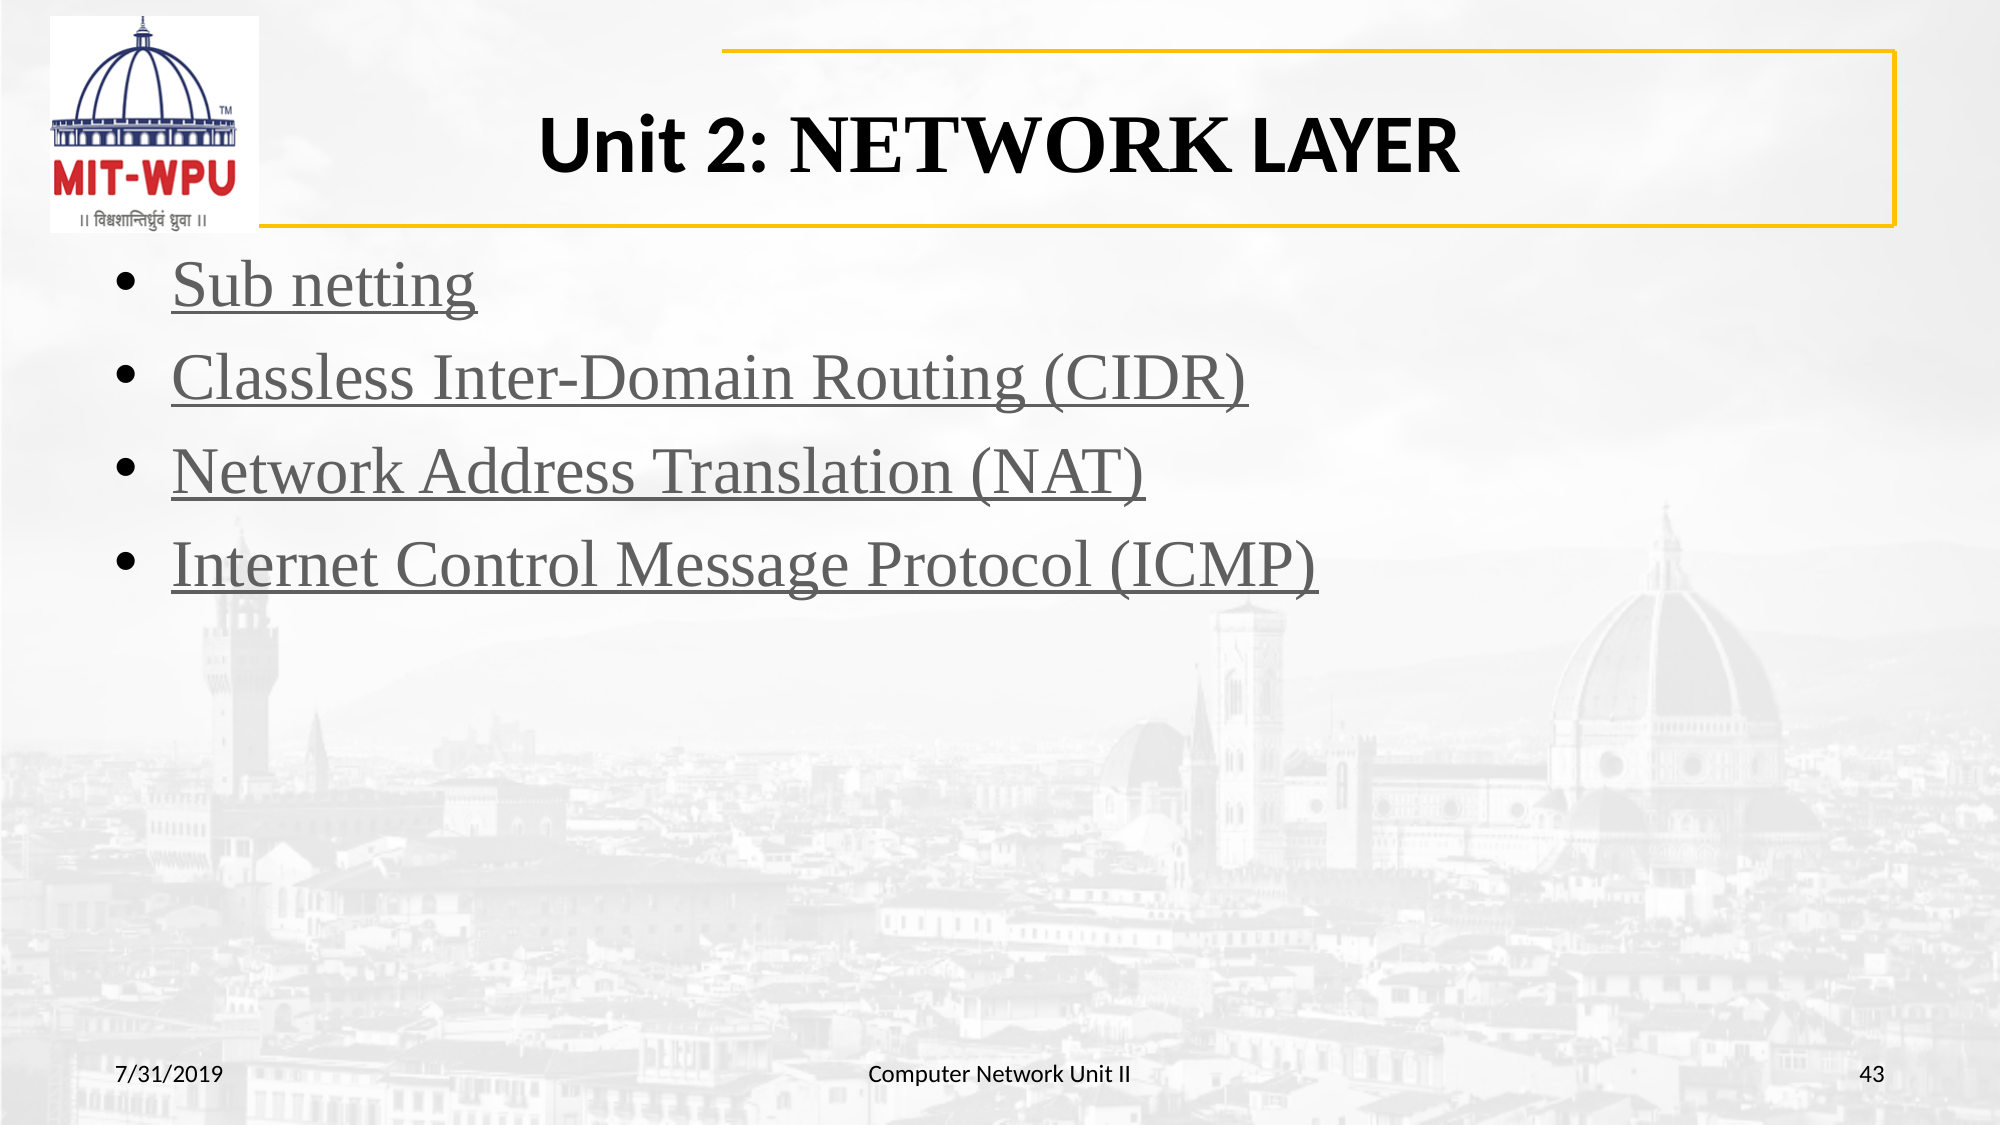

# Unit 2: NETWORK LAYER
Sub netting
Classless Inter-Domain Routing (CIDR)
Network Address Translation (NAT)
Internet Control Message Protocol (ICMP)

7/31/2019
Computer Network Unit II
43